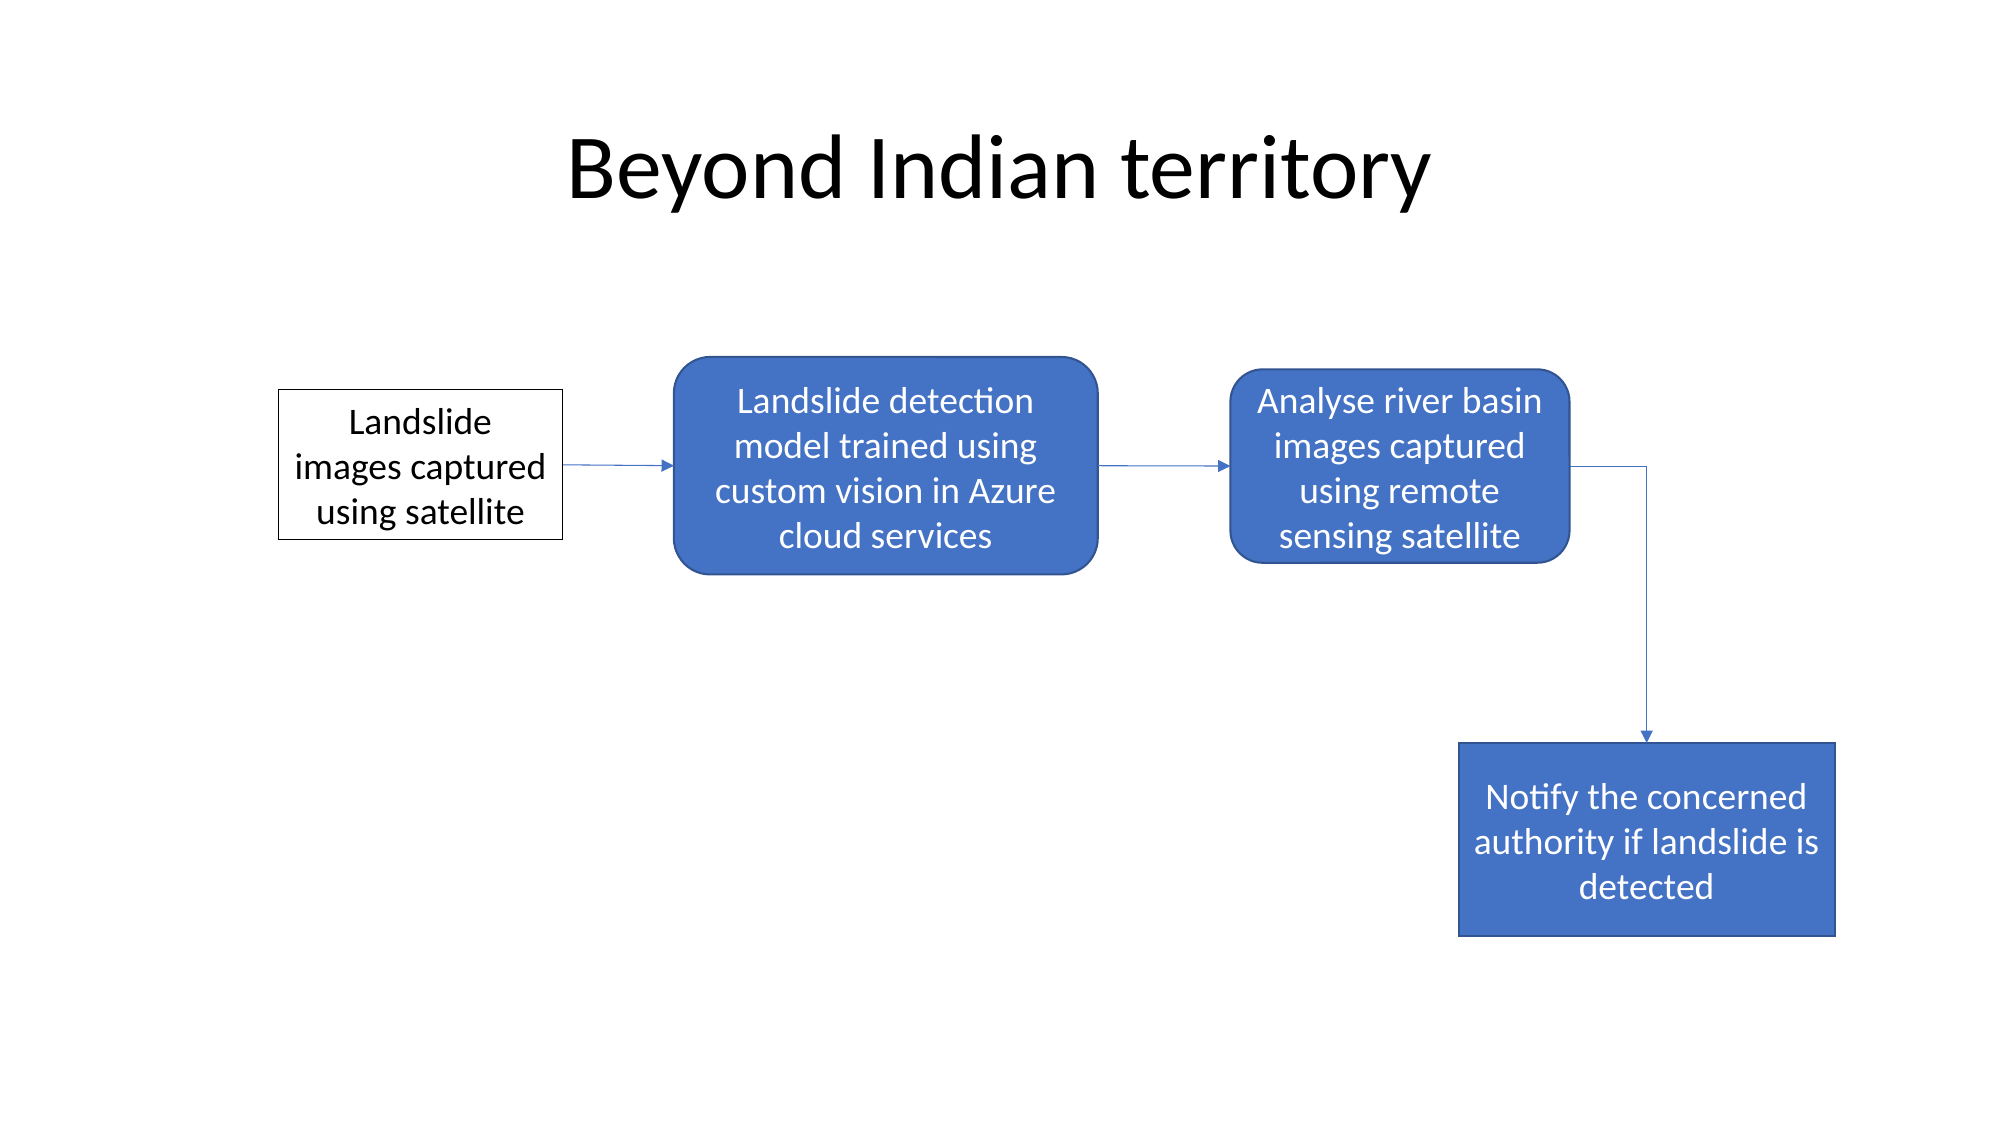

# Beyond Indian territory
Landslide detection model trained using custom vision in Azure cloud services
Analyse river basin images captured using remote sensing satellite
Landslide images captured using satellite
Notify the concerned authority if landslide is detected